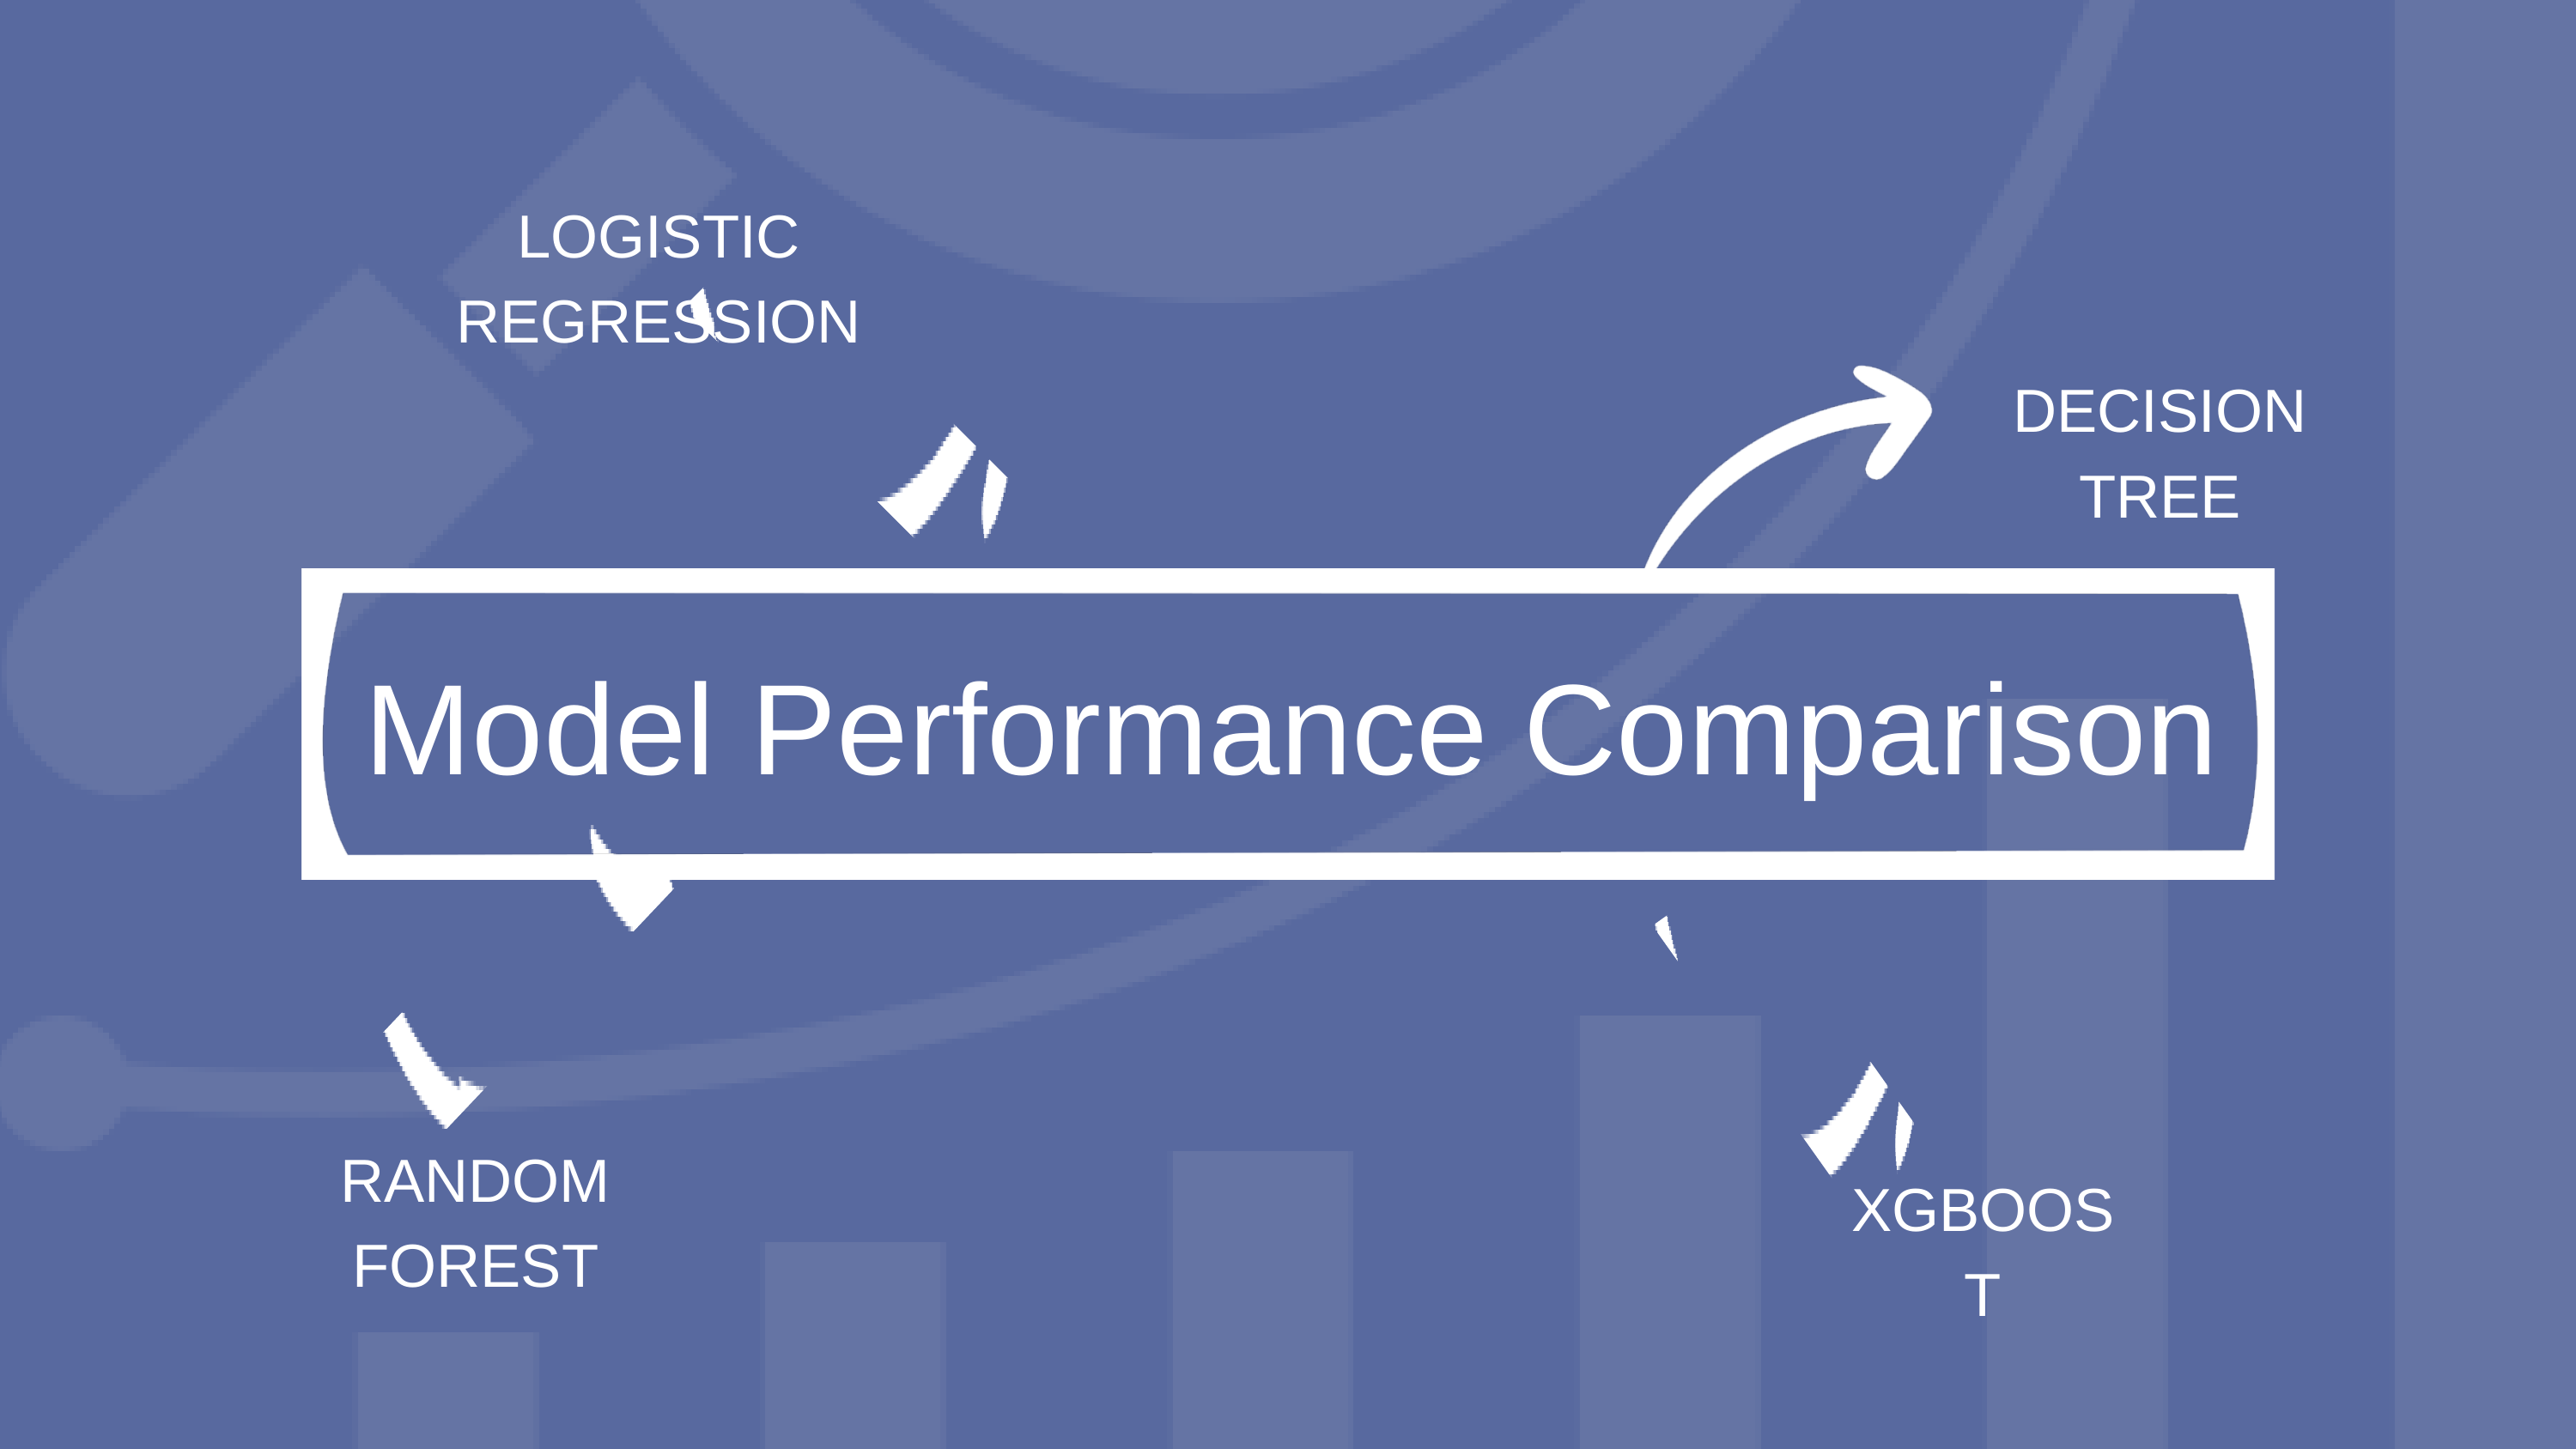

LOGISTIC REGRESSION

DECISION TREE

Model Performance Comparison

RANDOM FOREST
XGBOOST